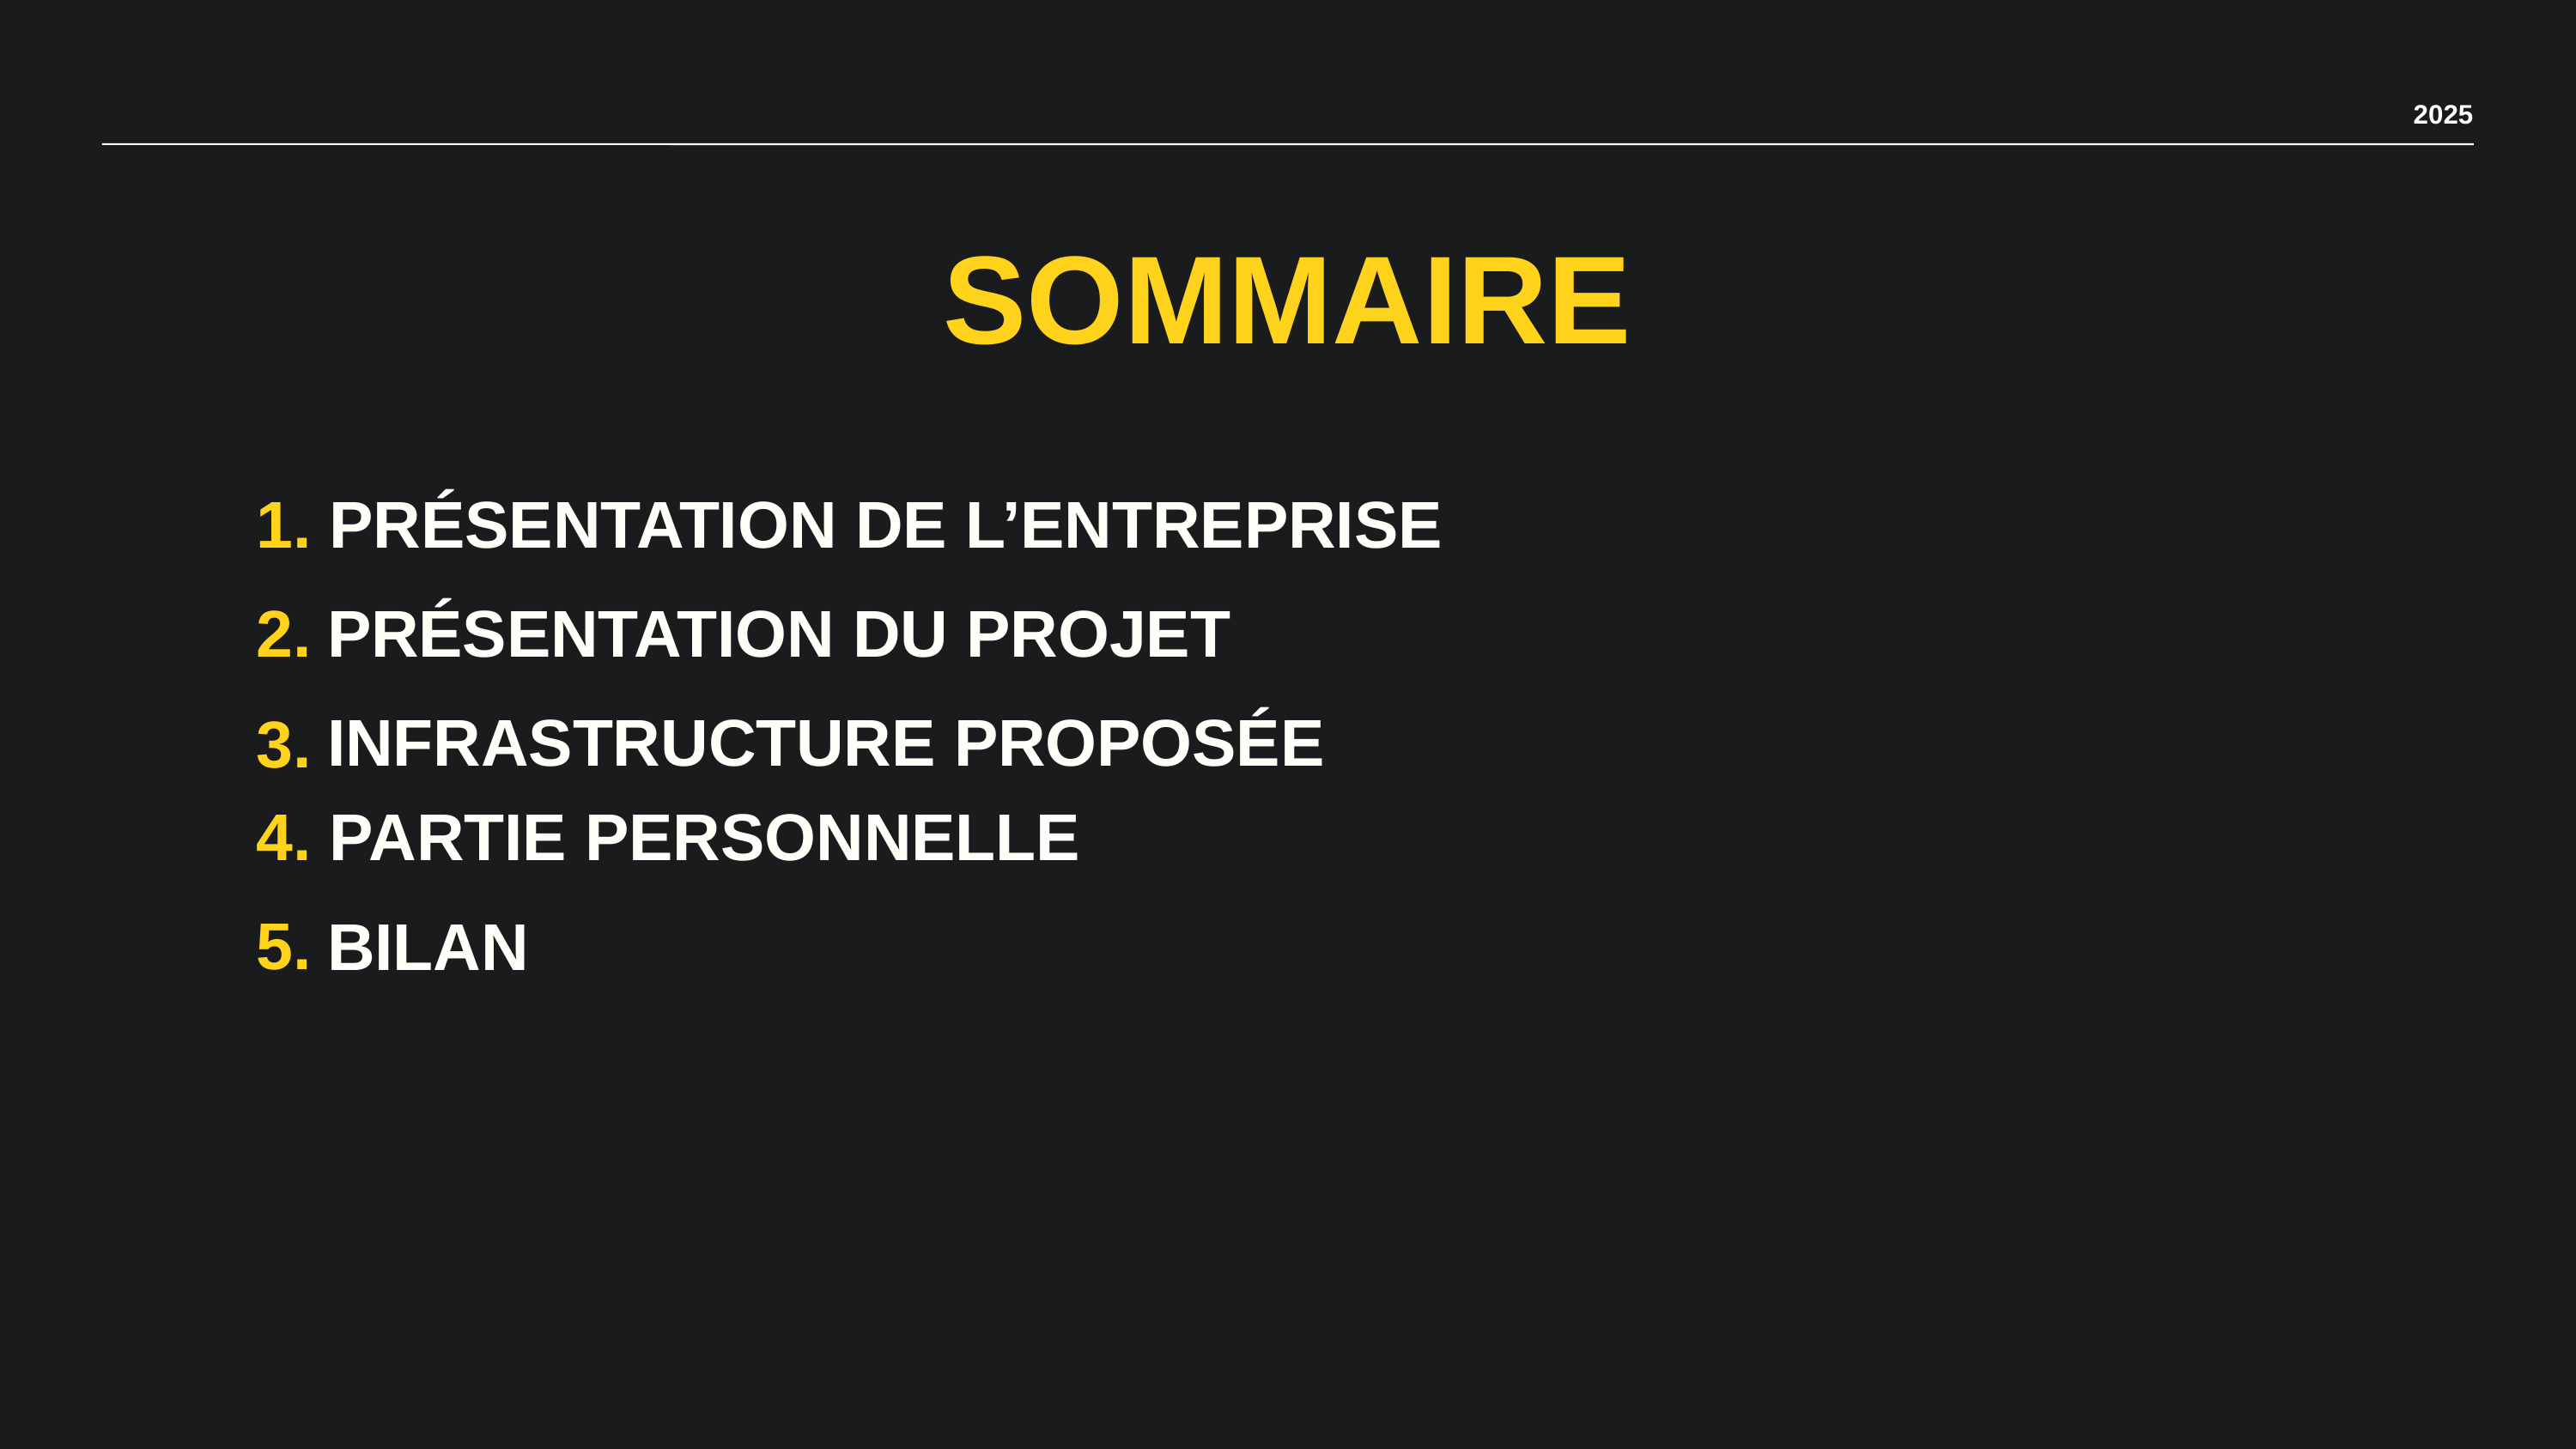

2025

SOMMAIRE
1.
PRÉSENTATION DE L’ENTREPRISE
2.
PRÉSENTATION DU PROJET
INFRASTRUCTURE PROPOSÉE
3.
4.
PARTIE PERSONNELLE
5.
BILAN